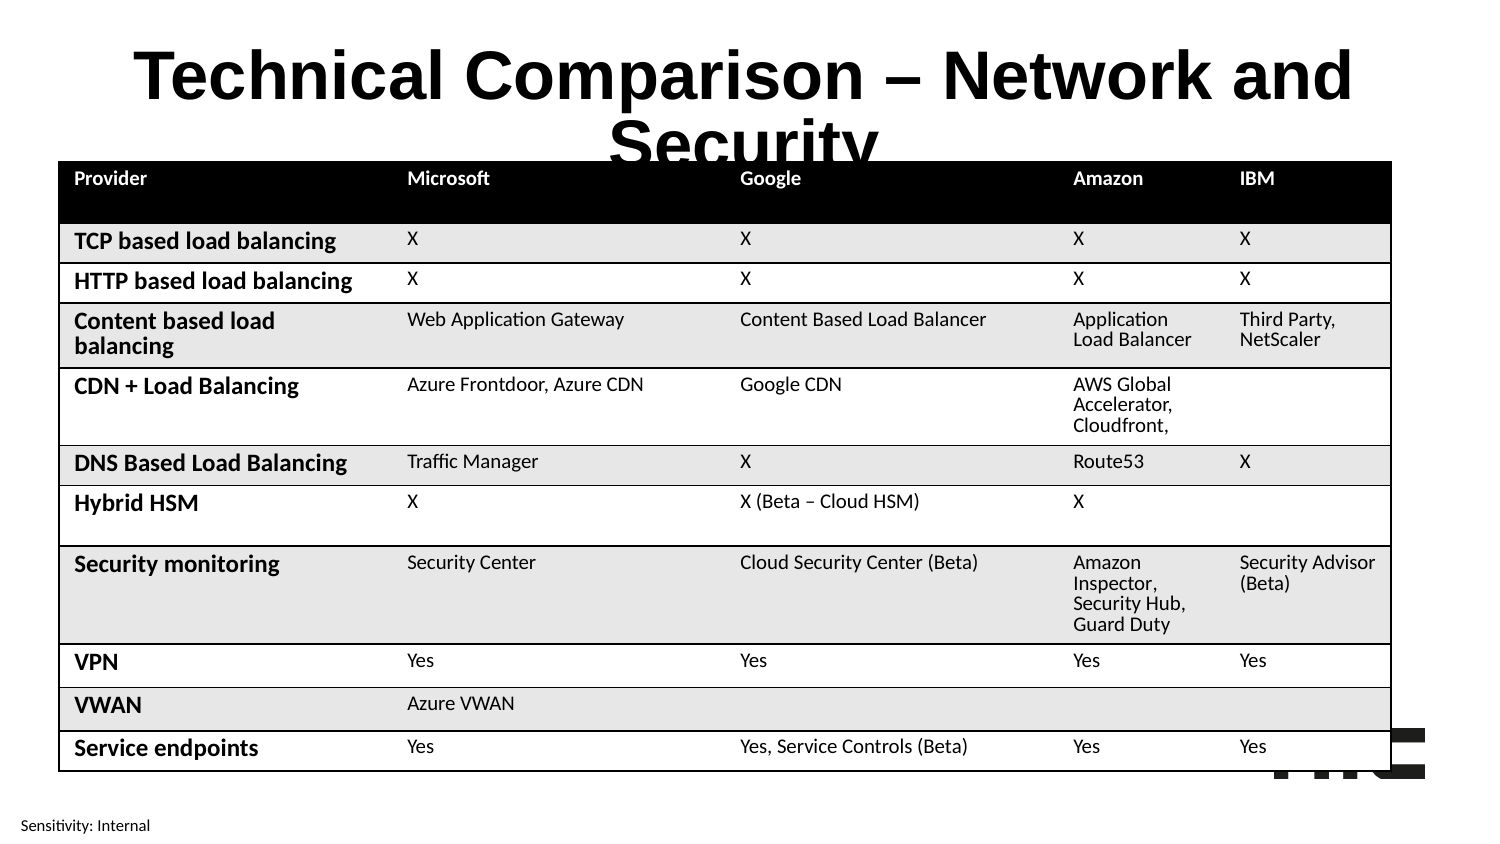

# Technical Comparison – Network and Security
| Provider | Microsoft | Google | Amazon | IBM |
| --- | --- | --- | --- | --- |
| TCP based load balancing | X | X | X | X |
| HTTP based load balancing | X | X | X | X |
| Content based load balancing | Web Application Gateway | Content Based Load Balancer | Application Load Balancer | Third Party, NetScaler |
| CDN + Load Balancing | Azure Frontdoor, Azure CDN | Google CDN | AWS Global Accelerator, Cloudfront, |  |
| DNS Based Load Balancing | Traffic Manager | X | Route53 | X |
| Hybrid HSM | X | X (Beta – Cloud HSM) | X |  |
| Security monitoring | Security Center | Cloud Security Center (Beta) | Amazon Inspector, Security Hub, Guard Duty | Security Advisor (Beta) |
| VPN | Yes | Yes | Yes | Yes |
| VWAN | Azure VWAN |  |  |  |
| Service endpoints | Yes | Yes, Service Controls (Beta) | Yes | Yes |